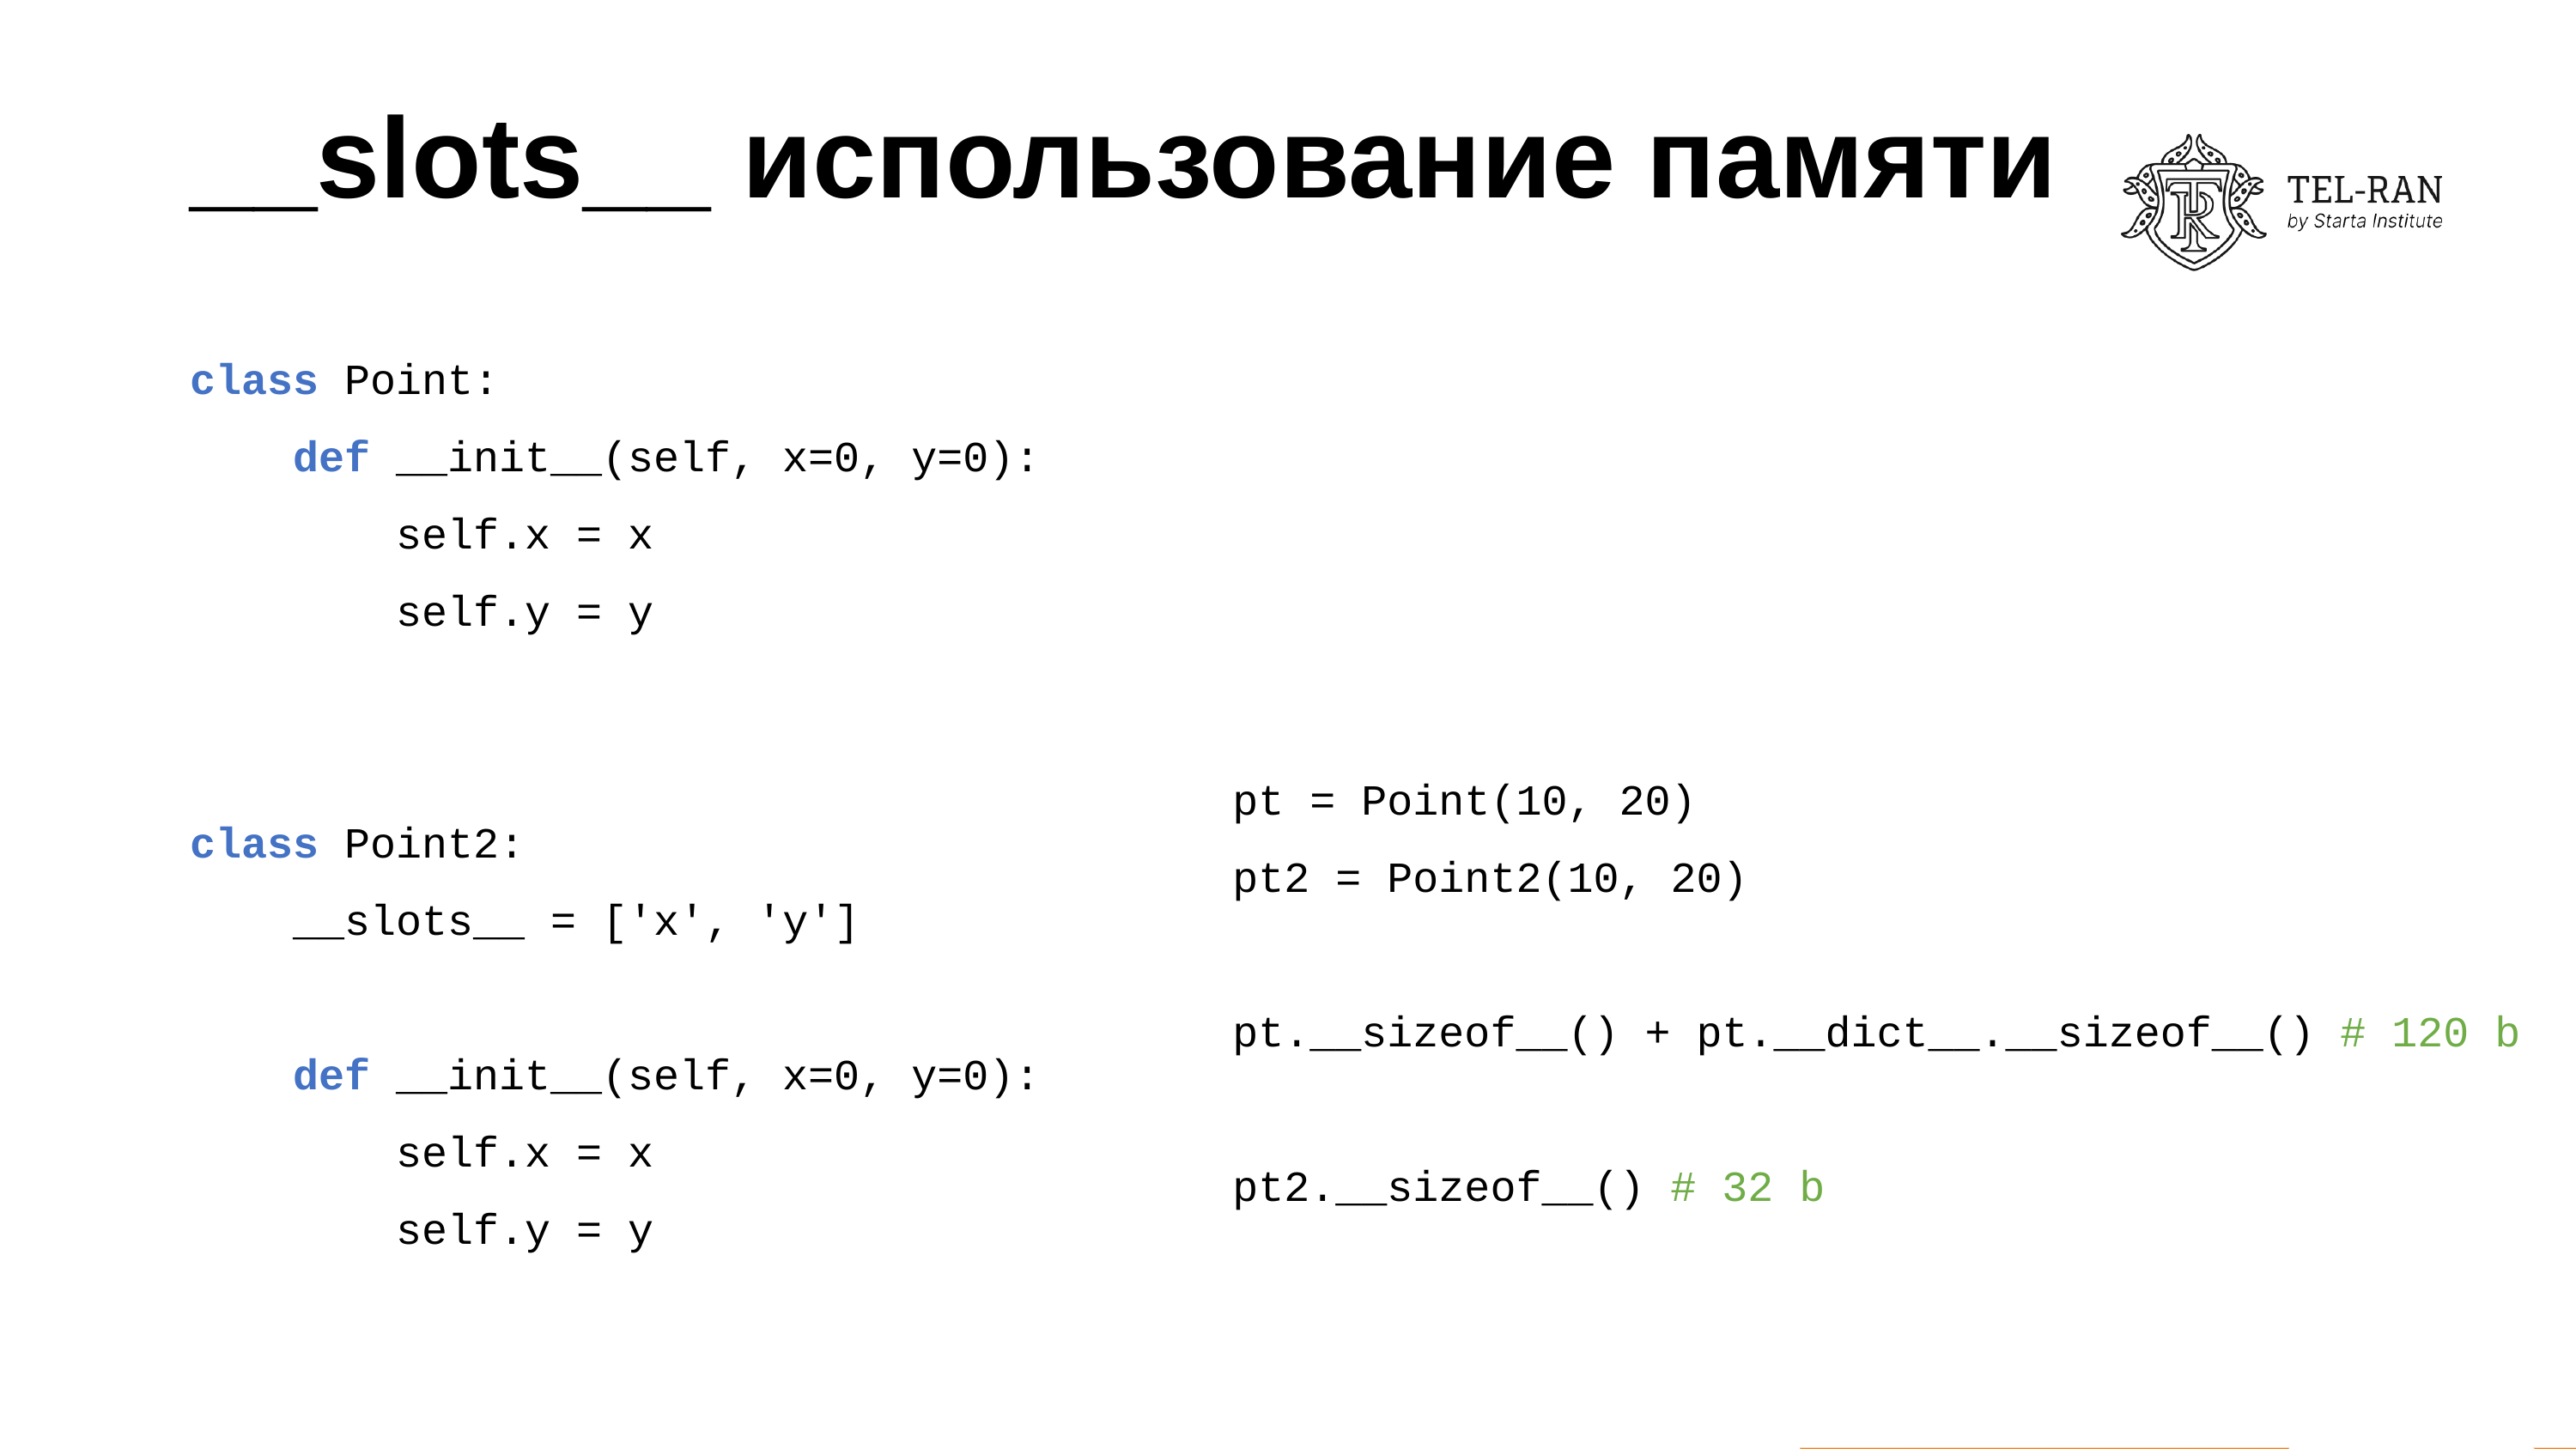

# __slots__ использование памяти
class Point:
    def __init__(self, x=0, y=0):
        self.x = x
        self.y = y

class Point2:
    __slots__ = ['x', 'y']

    def __init__(self, x=0, y=0):
        self.x = x
        self.y = y

pt = Point(10, 20)
pt2 = Point2(10, 20)

pt.__sizeof__() + pt.__dict__.__sizeof__() # 120 b

pt2.__sizeof__() # 32 b